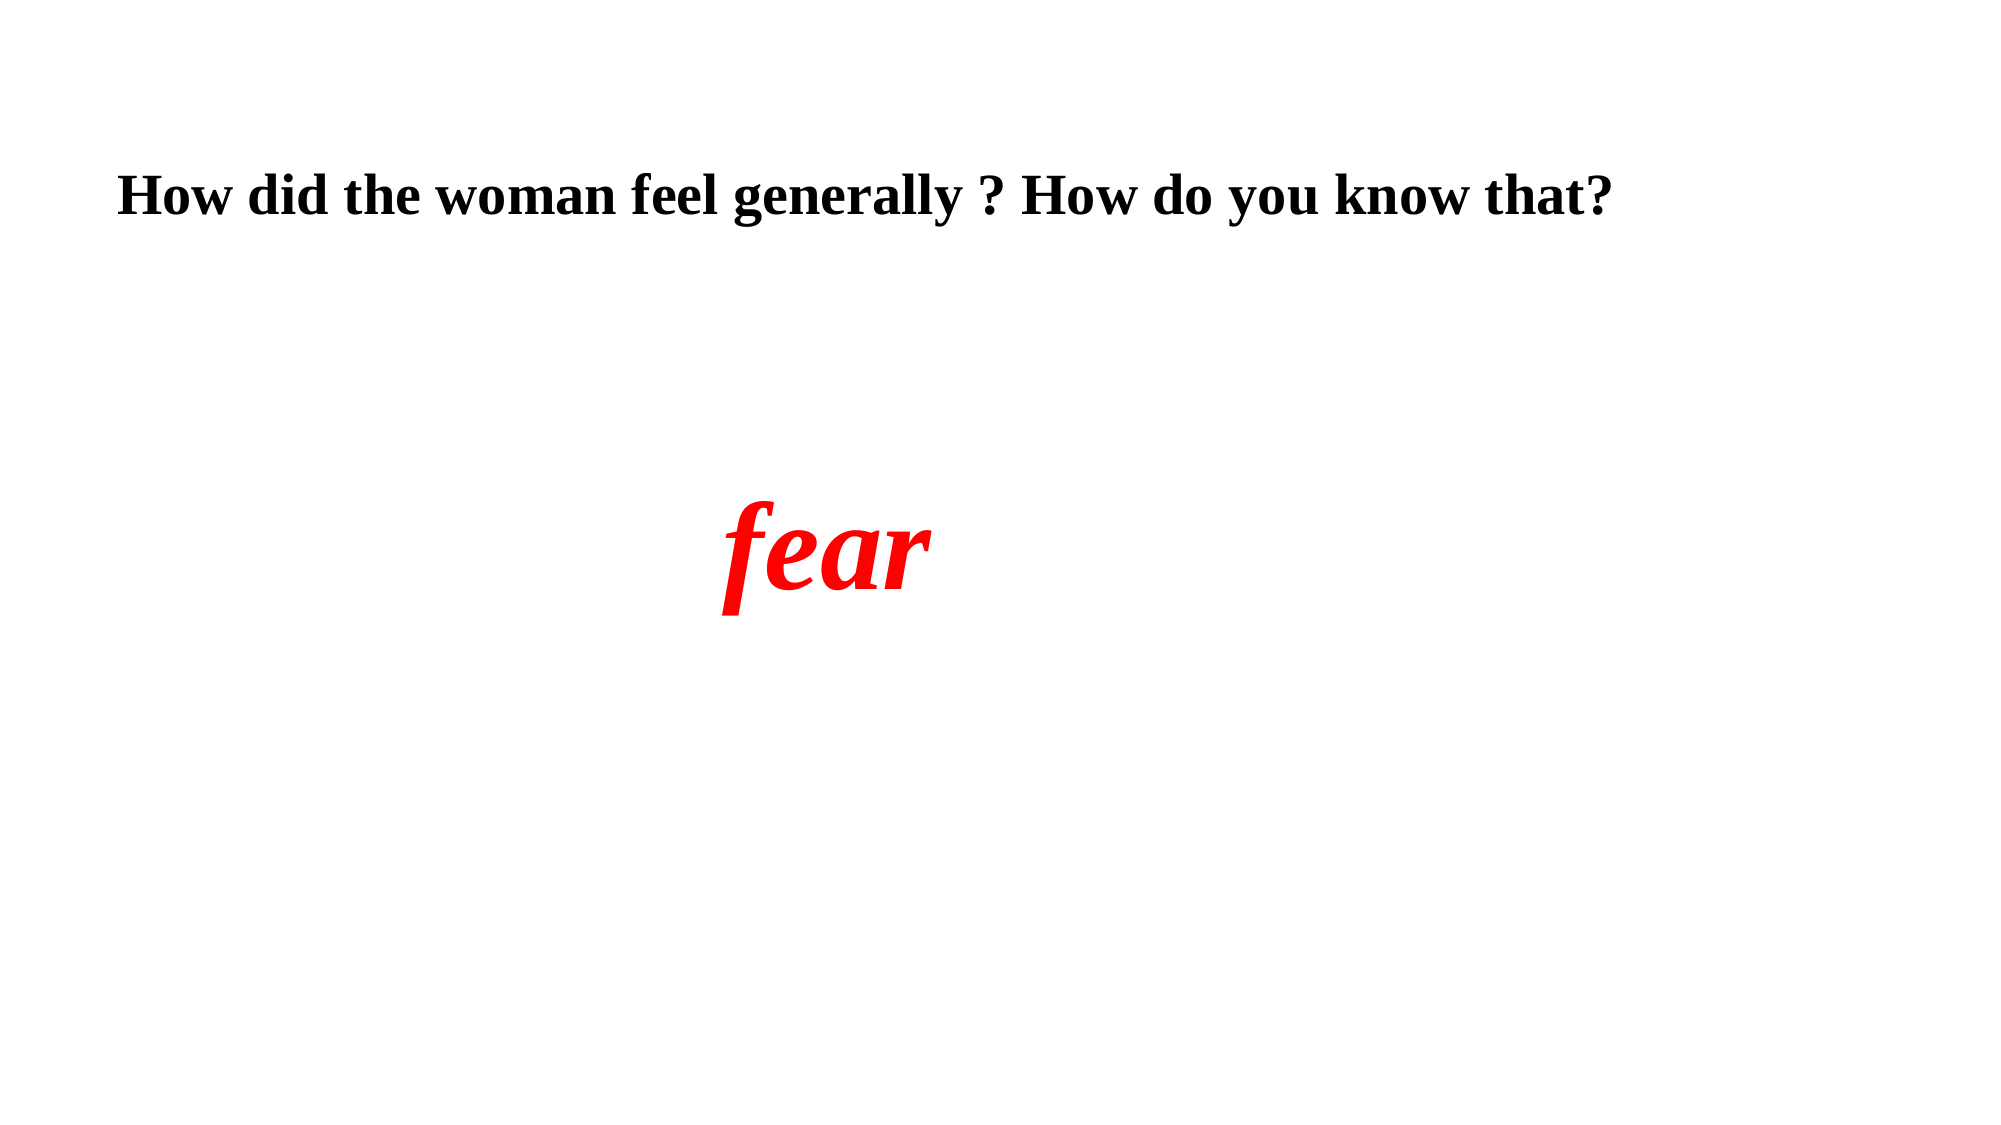

How did the woman feel generally ? How do you know that?

fear